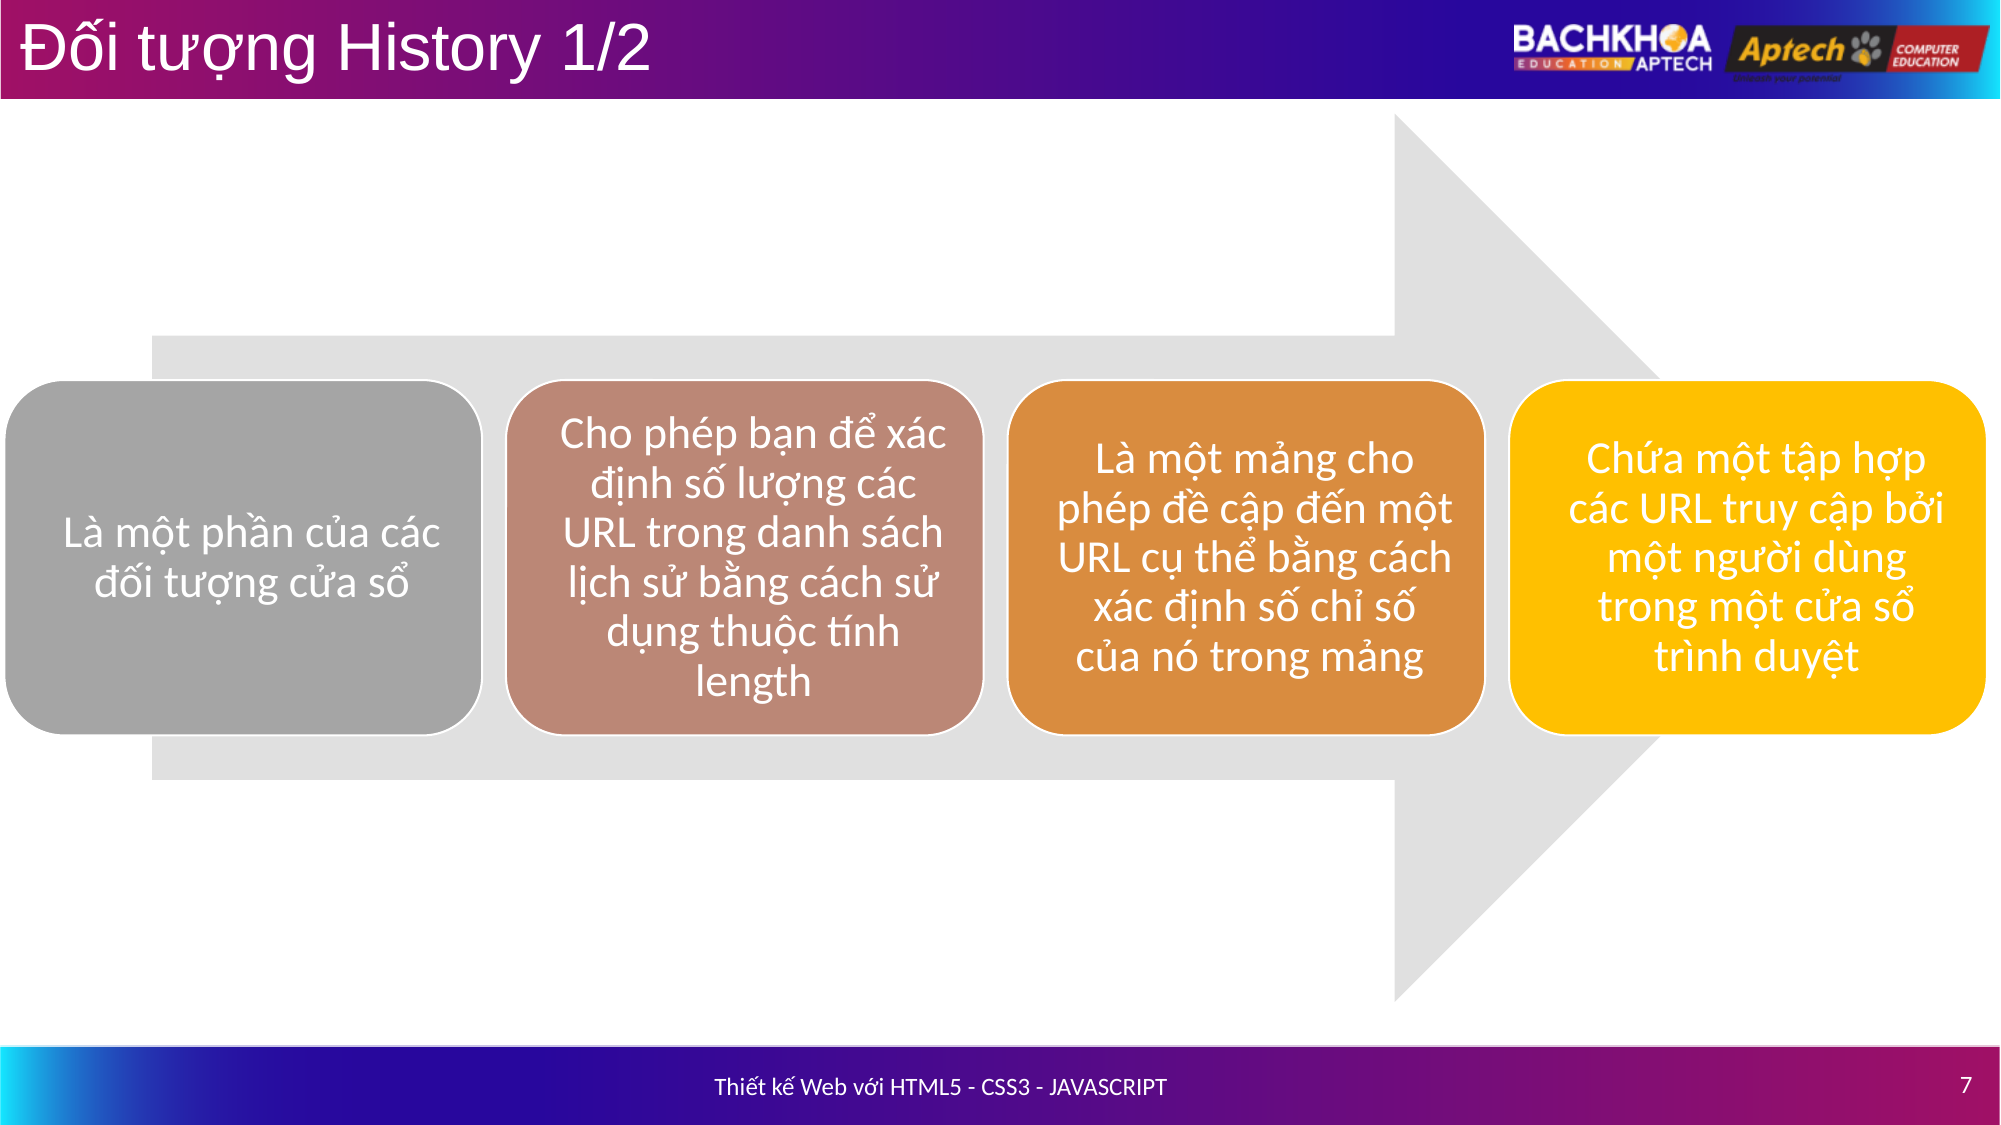

# Đối tượng History 1/2
Là một phần của các đối tượng cửa sổ
Cho phép bạn để xác định số lượng các URL trong danh sách lịch sử bằng cách sử dụng thuộc tính length
Là một mảng cho phép đề cập đến một URL cụ thể bằng cách xác định số chỉ số của nó trong mảng
Chứa một tập hợp các URL truy cập bởi một người dùng trong một cửa sổ trình duyệt
7
Thiết kế Web với HTML5 - CSS3 - JAVASCRIPT